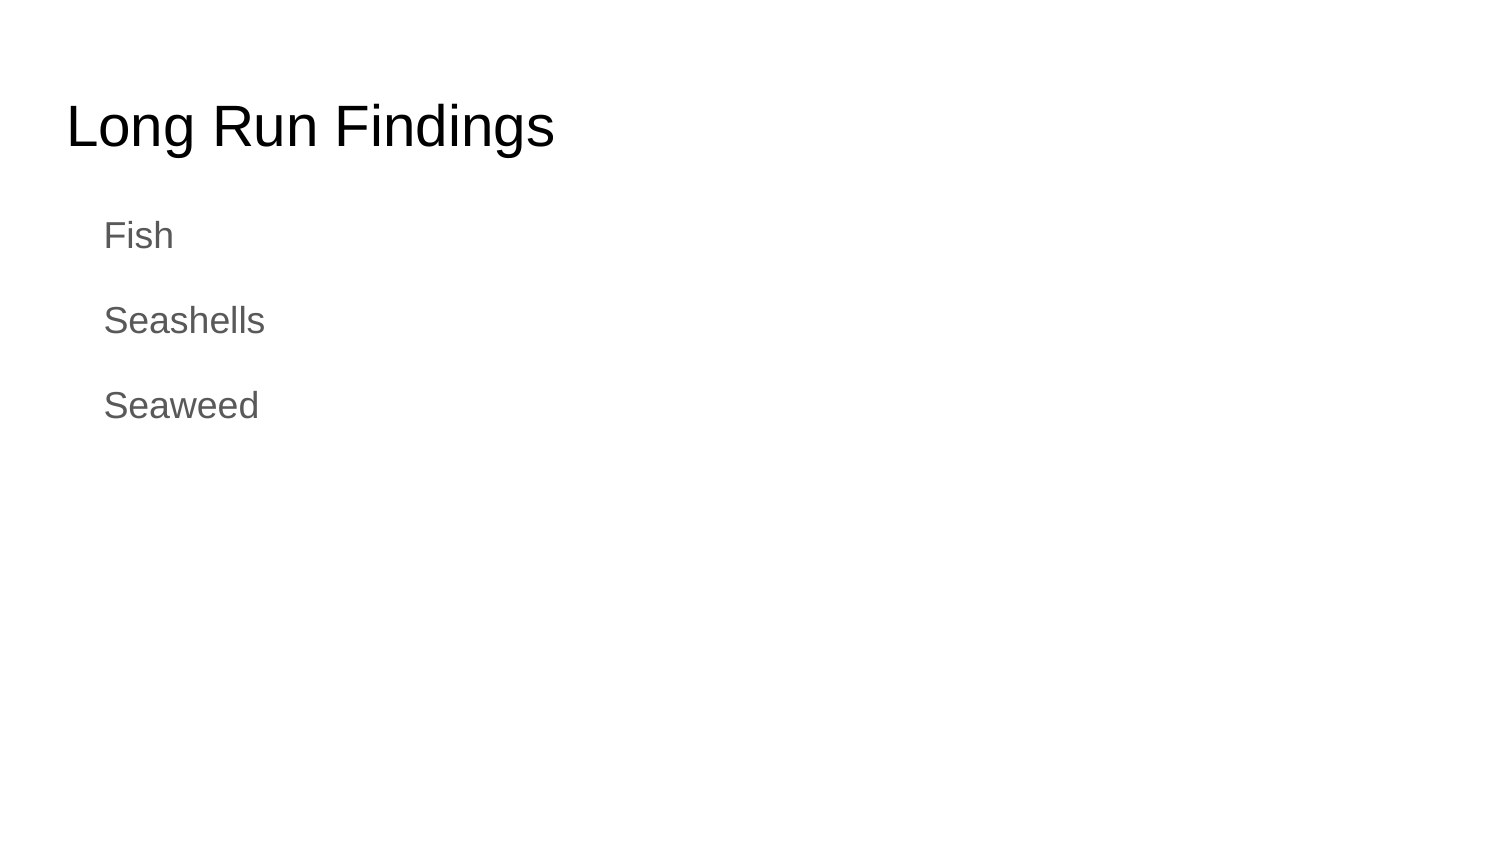

# Long Run Findings
Fish
Seashells
Seaweed